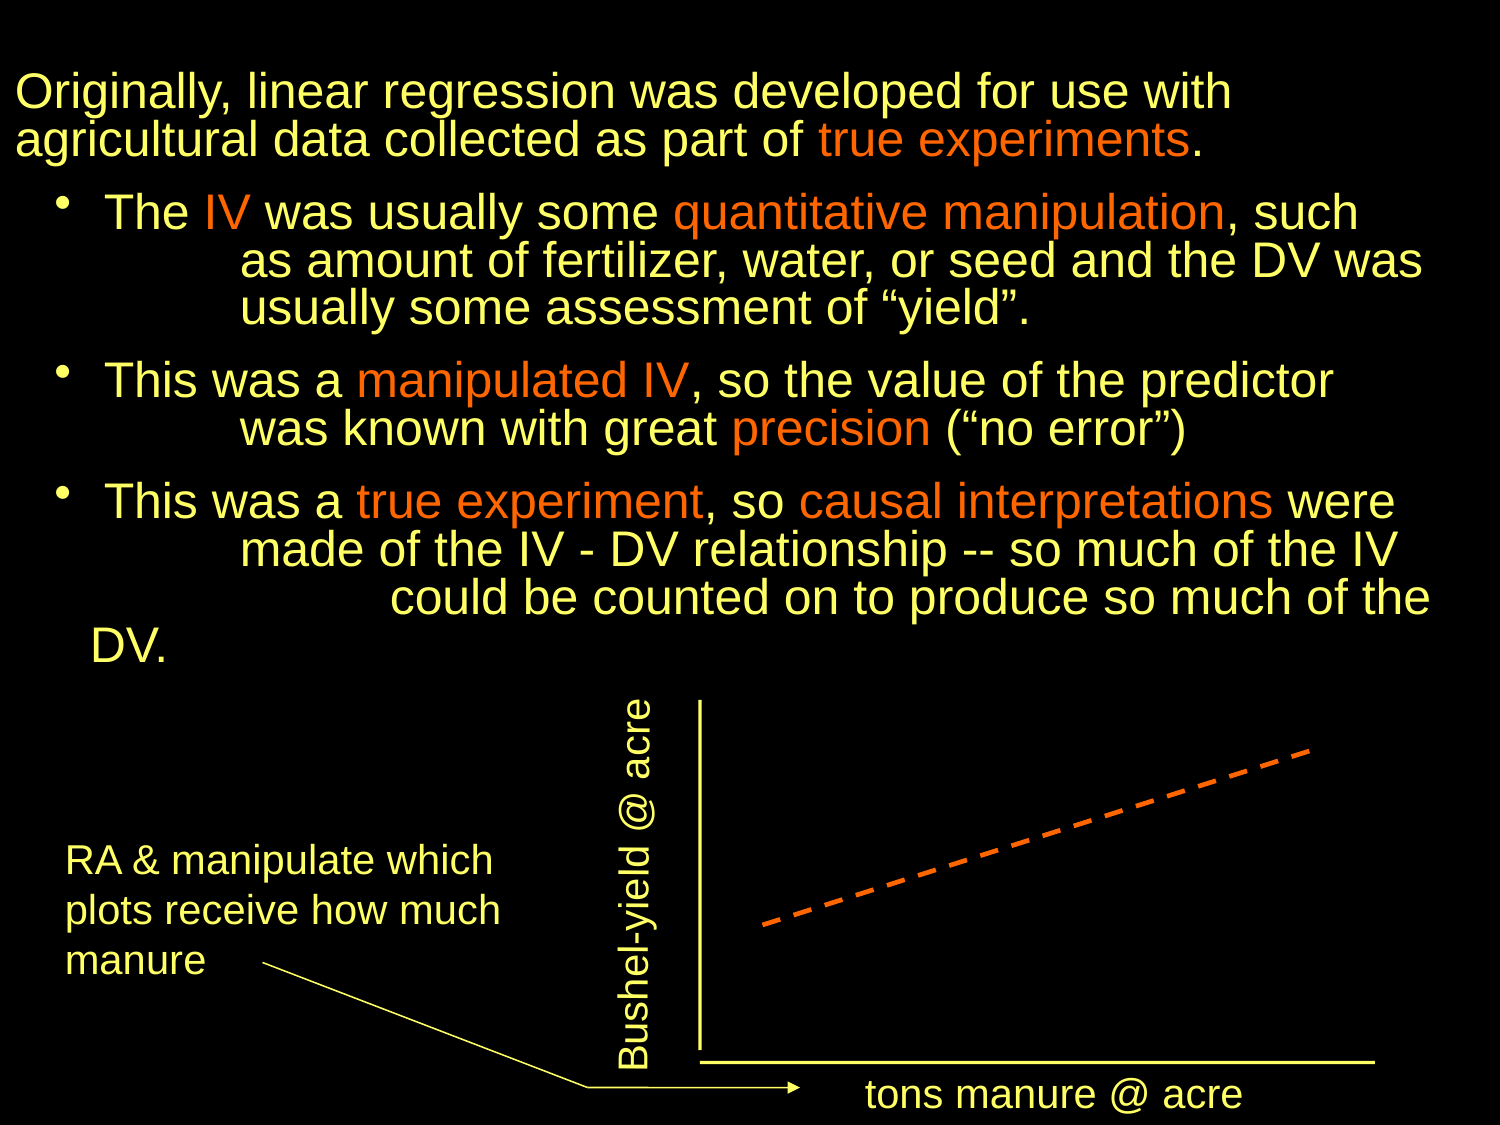

Originally, linear regression was developed for use with agricultural data collected as part of true experiments.
 The IV was usually some quantitative manipulation, such 	as amount of fertilizer, water, or seed and the DV was 	usually some assessment of “yield”.
 This was a manipulated IV, so the value of the predictor 	was known with great precision (“no error”)
 This was a true experiment, so causal interpretations were 	made of the IV - DV relationship -- so much of the IV 		could be counted on to produce so much of the DV.

Bushel-yield @ acre
RA & manipulate which plots receive how much manure

	tons manure @ acre